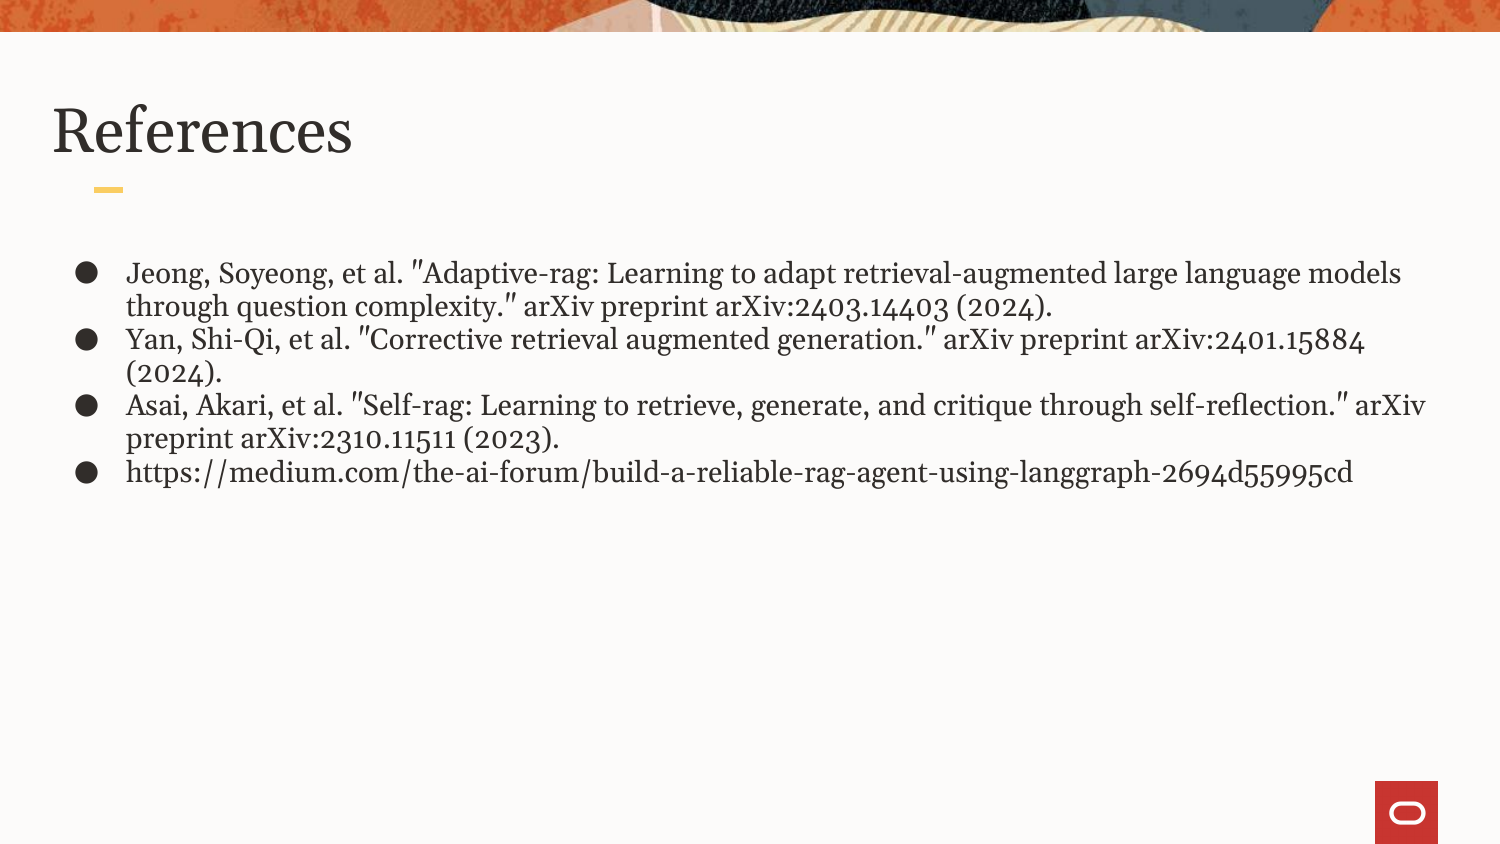

# References
Jeong, Soyeong, et al. "Adaptive-rag: Learning to adapt retrieval-augmented large language models through question complexity." arXiv preprint arXiv:2403.14403 (2024).
Yan, Shi-Qi, et al. "Corrective retrieval augmented generation." arXiv preprint arXiv:2401.15884 (2024).
Asai, Akari, et al. "Self-rag: Learning to retrieve, generate, and critique through self-reflection." arXiv preprint arXiv:2310.11511 (2023).
https://medium.com/the-ai-forum/build-a-reliable-rag-agent-using-langgraph-2694d55995cd